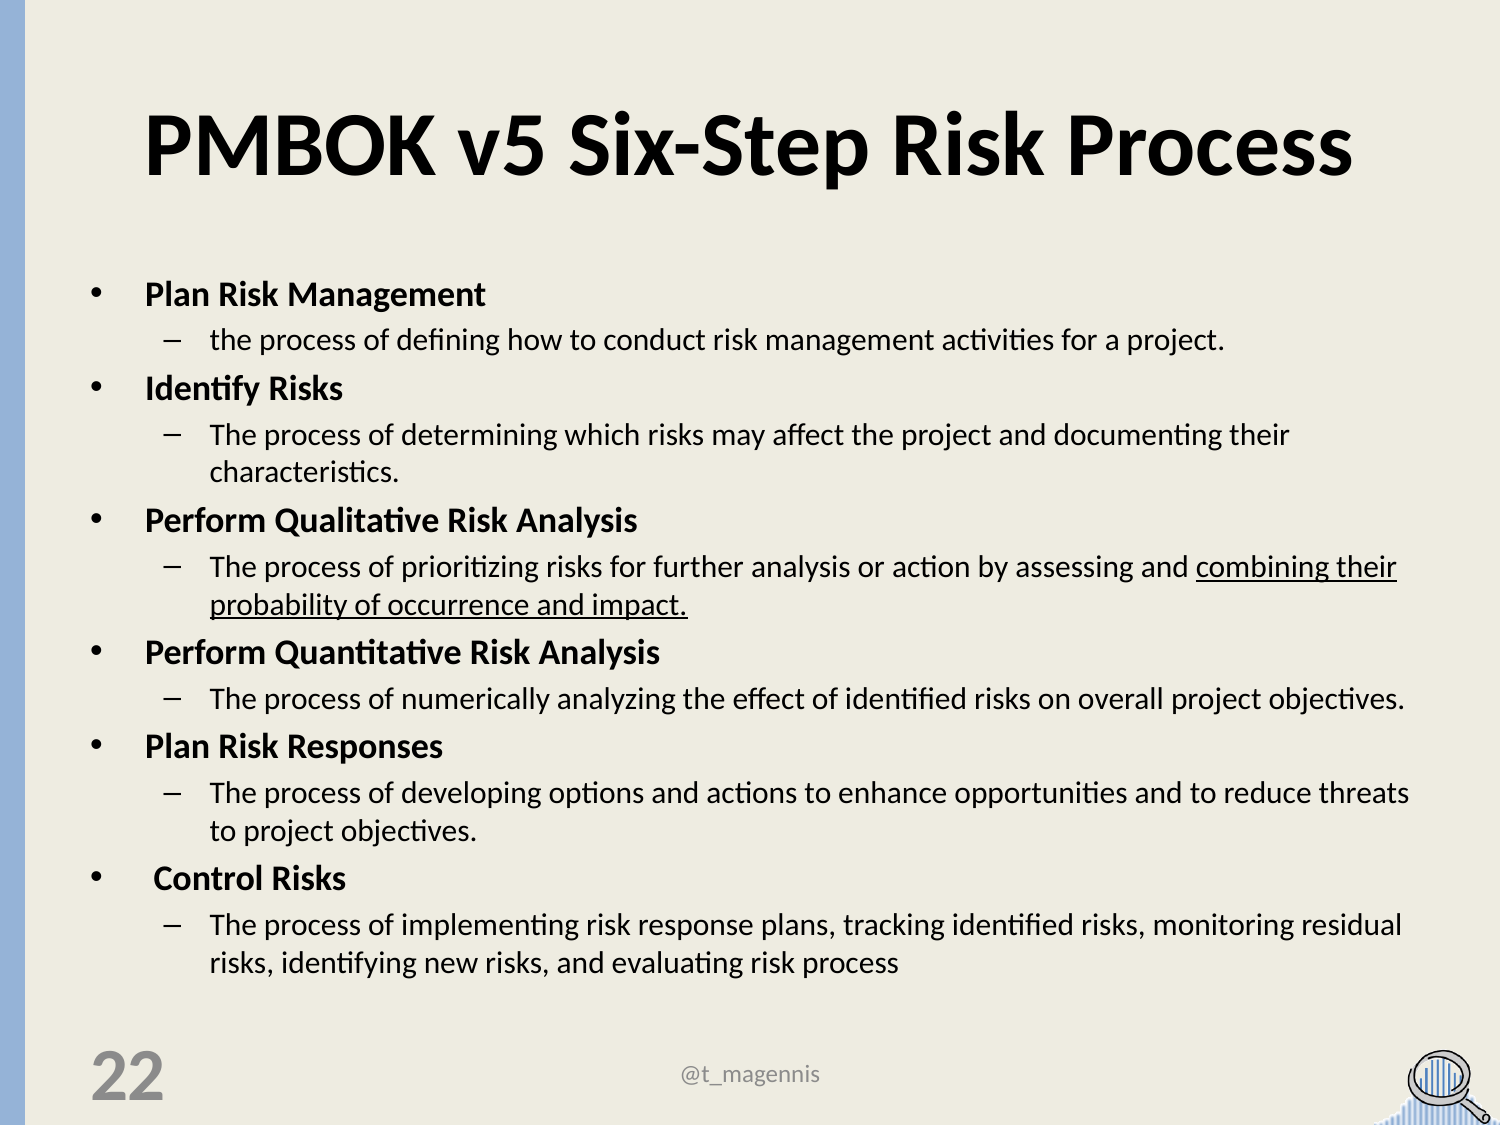

# PMBOK v5 Six-Step Risk Process
Plan Risk Management
the process of defining how to conduct risk management activities for a project.
Identify Risks
The process of determining which risks may affect the project and documenting their characteristics.
Perform Qualitative Risk Analysis
The process of prioritizing risks for further analysis or action by assessing and combining their probability of occurrence and impact.
Perform Quantitative Risk Analysis
The process of numerically analyzing the effect of identified risks on overall project objectives.
Plan Risk Responses
The process of developing options and actions to enhance opportunities and to reduce threats to project objectives.
 Control Risks
The process of implementing risk response plans, tracking identified risks, monitoring residual risks, identifying new risks, and evaluating risk process
22
@t_magennis